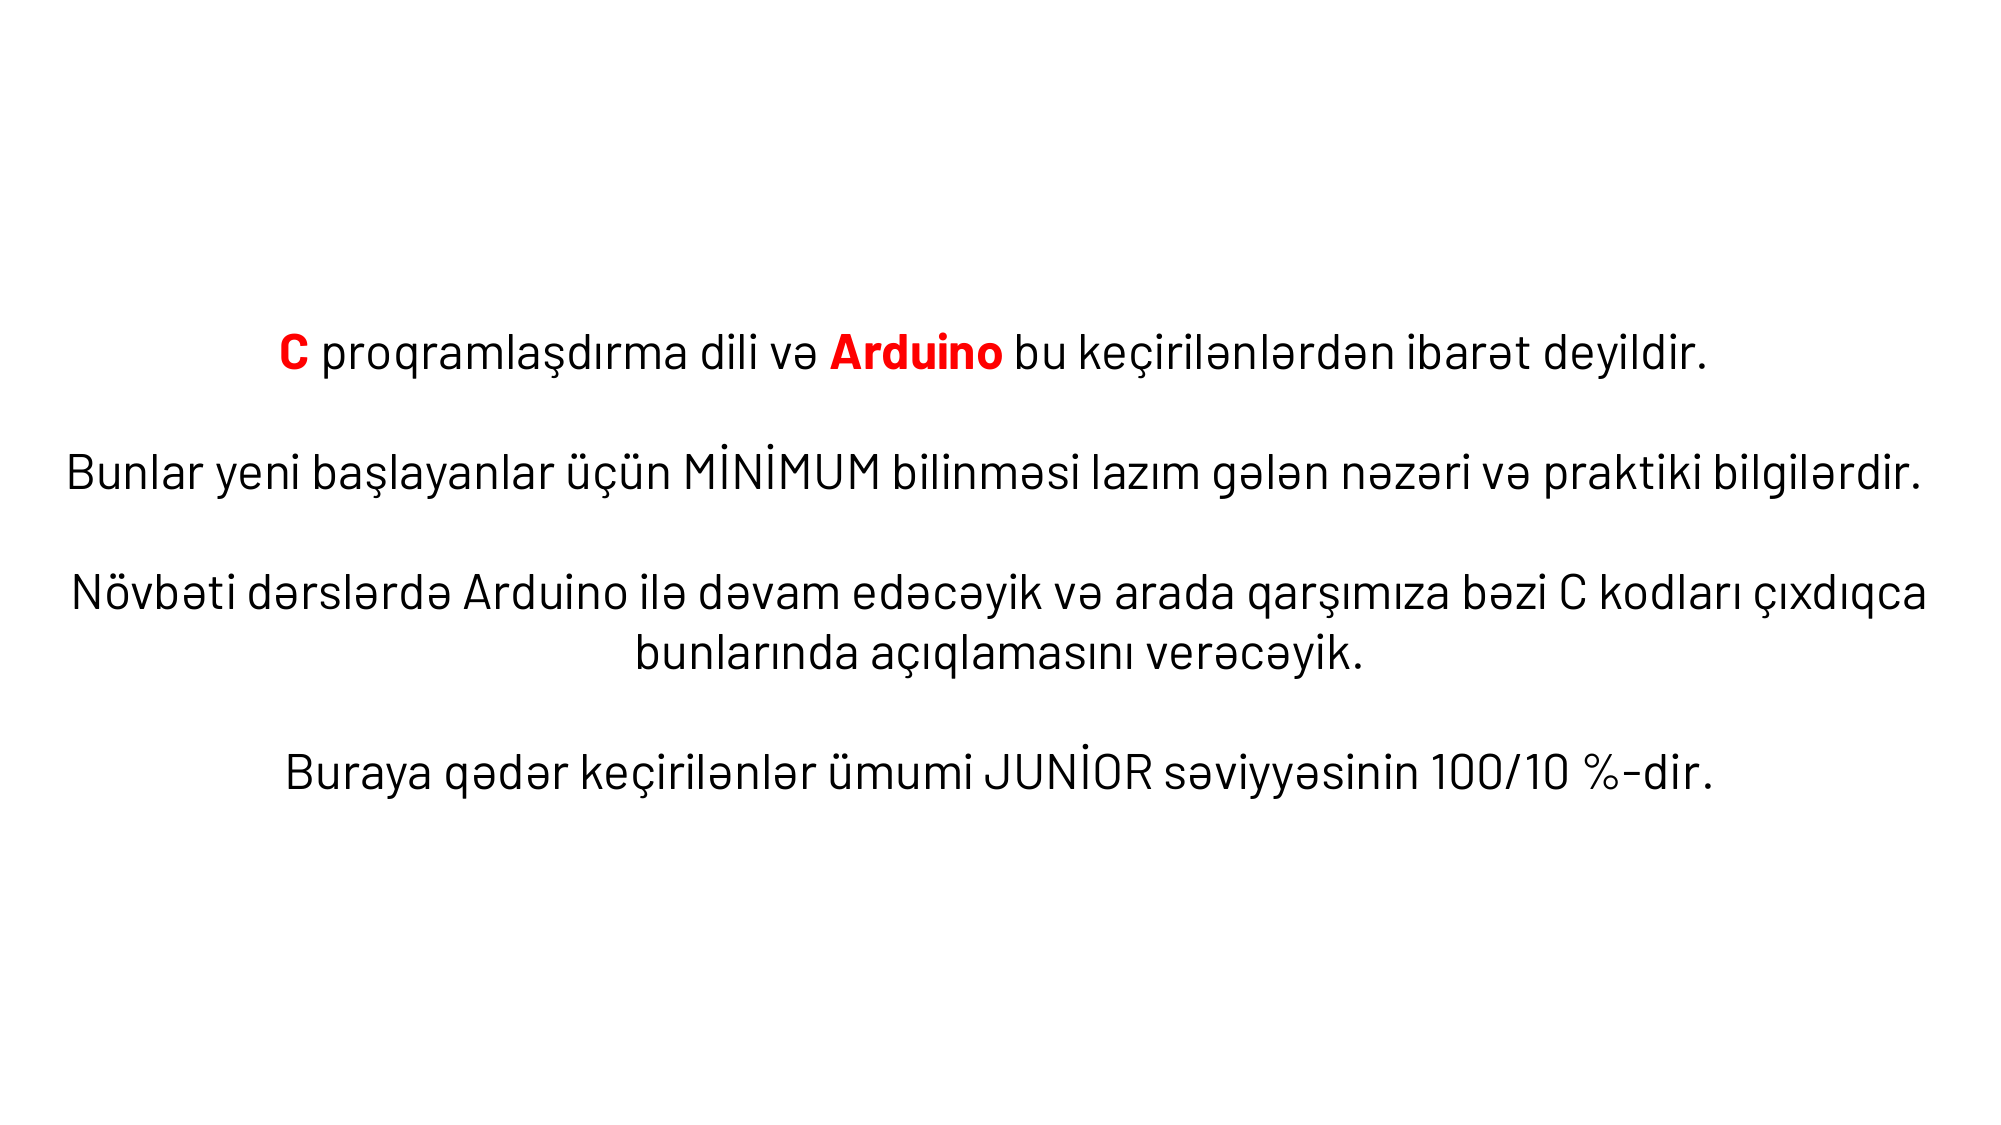

C proqramlaşdırma dili və Arduino bu keçirilənlərdən ibarət deyildir.
Bunlar yeni başlayanlar üçün MİNİMUM bilinməsi lazım gələn nəzəri və praktiki bilgilərdir.

Növbəti dərslərdə Arduino ilə dəvam edəcəyik və arada qarşımıza bəzi C kodları çıxdıqca bunlarında açıqlamasını verəcəyik.

Buraya qədər keçirilənlər ümumi JUNİOR səviyyəsinin 100/10 %-dir.